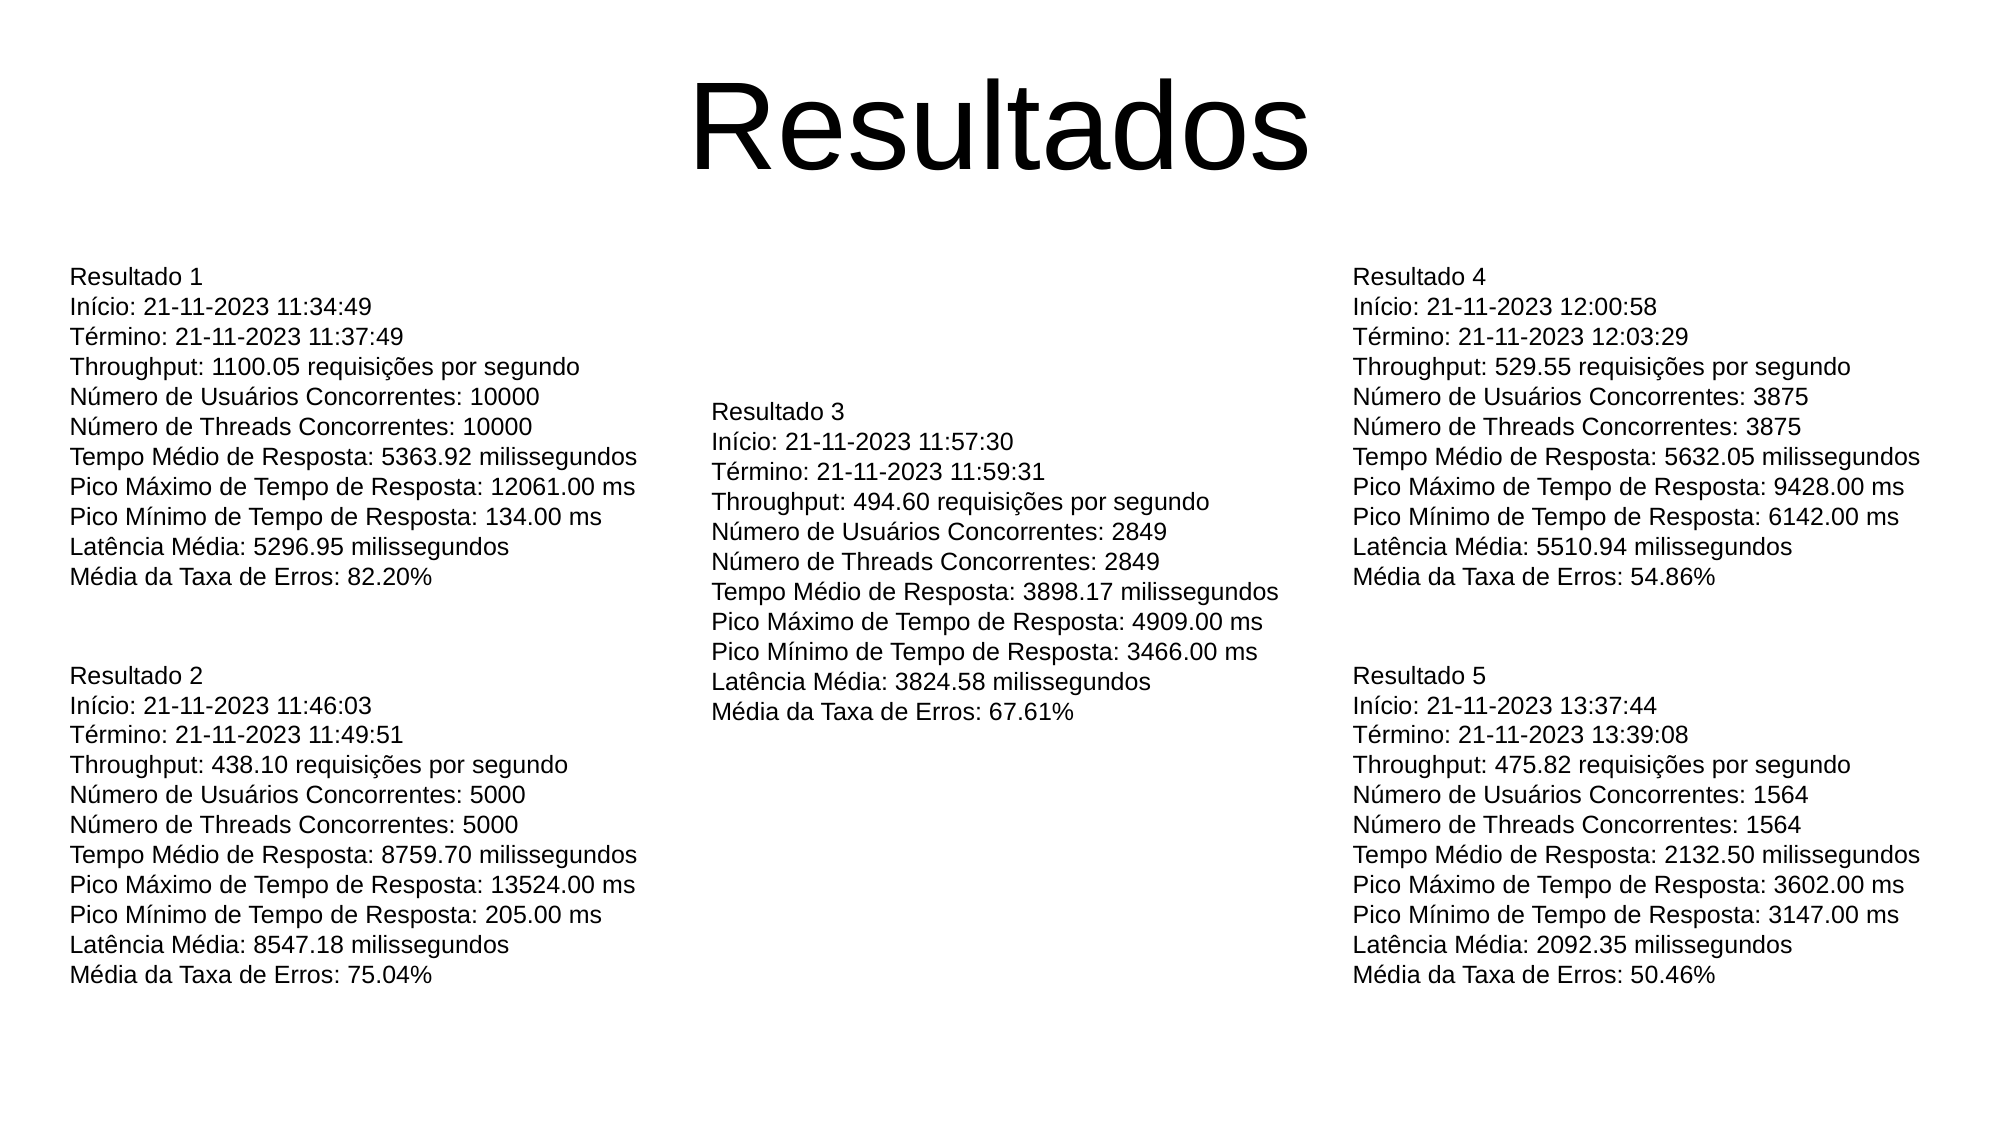

Resultados
Resultado 1
Início: 21-11-2023 11:34:49​
Término: 21-11-2023 11:37:49​
Throughput: 1100.05 requisições por segundo​
Número de Usuários Concorrentes: 10000​
Número de Threads Concorrentes: 10000​
Tempo Médio de Resposta: 5363.92 milissegundos​
Pico Máximo de Tempo de Resposta: 12061.00 ms​
Pico Mínimo de Tempo de Resposta: 134.00 ms​
Latência Média: 5296.95 milissegundos​
Média da Taxa de Erros: 82.20%
Resultado 4
Início: 21-11-2023 12:00:58
Término: 21-11-2023 12:03:29
Throughput: 529.55 requisições por segundo
Número de Usuários Concorrentes: 3875
Número de Threads Concorrentes: 3875
Tempo Médio de Resposta: 5632.05 milissegundos
Pico Máximo de Tempo de Resposta: 9428.00 ms
Pico Mínimo de Tempo de Resposta: 6142.00 ms
Latência Média: 5510.94 milissegundos
Média da Taxa de Erros: 54.86%
Resultado 3
Início: 21-11-2023 11:57:30
Término: 21-11-2023 11:59:31
Throughput: 494.60 requisições por segundo
Número de Usuários Concorrentes: 2849
Número de Threads Concorrentes: 2849
Tempo Médio de Resposta: 3898.17 milissegundos
Pico Máximo de Tempo de Resposta: 4909.00 ms
Pico Mínimo de Tempo de Resposta: 3466.00 ms
Latência Média: 3824.58 milissegundos
Média da Taxa de Erros: 67.61%
Resultado 2
Início: 21-11-2023 11:46:03
Término: 21-11-2023 11:49:51
Throughput: 438.10 requisições por segundo
Número de Usuários Concorrentes: 5000
Número de Threads Concorrentes: 5000
Tempo Médio de Resposta: 8759.70 milissegundos
Pico Máximo de Tempo de Resposta: 13524.00 ms
Pico Mínimo de Tempo de Resposta: 205.00 ms
Latência Média: 8547.18 milissegundos
Média da Taxa de Erros: 75.04%
Resultado 5
Início: 21-11-2023 13:37:44
Término: 21-11-2023 13:39:08
Throughput: 475.82 requisições por segundo
Número de Usuários Concorrentes: 1564
Número de Threads Concorrentes: 1564
Tempo Médio de Resposta: 2132.50 milissegundos
Pico Máximo de Tempo de Resposta: 3602.00 ms
Pico Mínimo de Tempo de Resposta: 3147.00 ms
Latência Média: 2092.35 milissegundos
Média da Taxa de Erros: 50.46%
Load Test